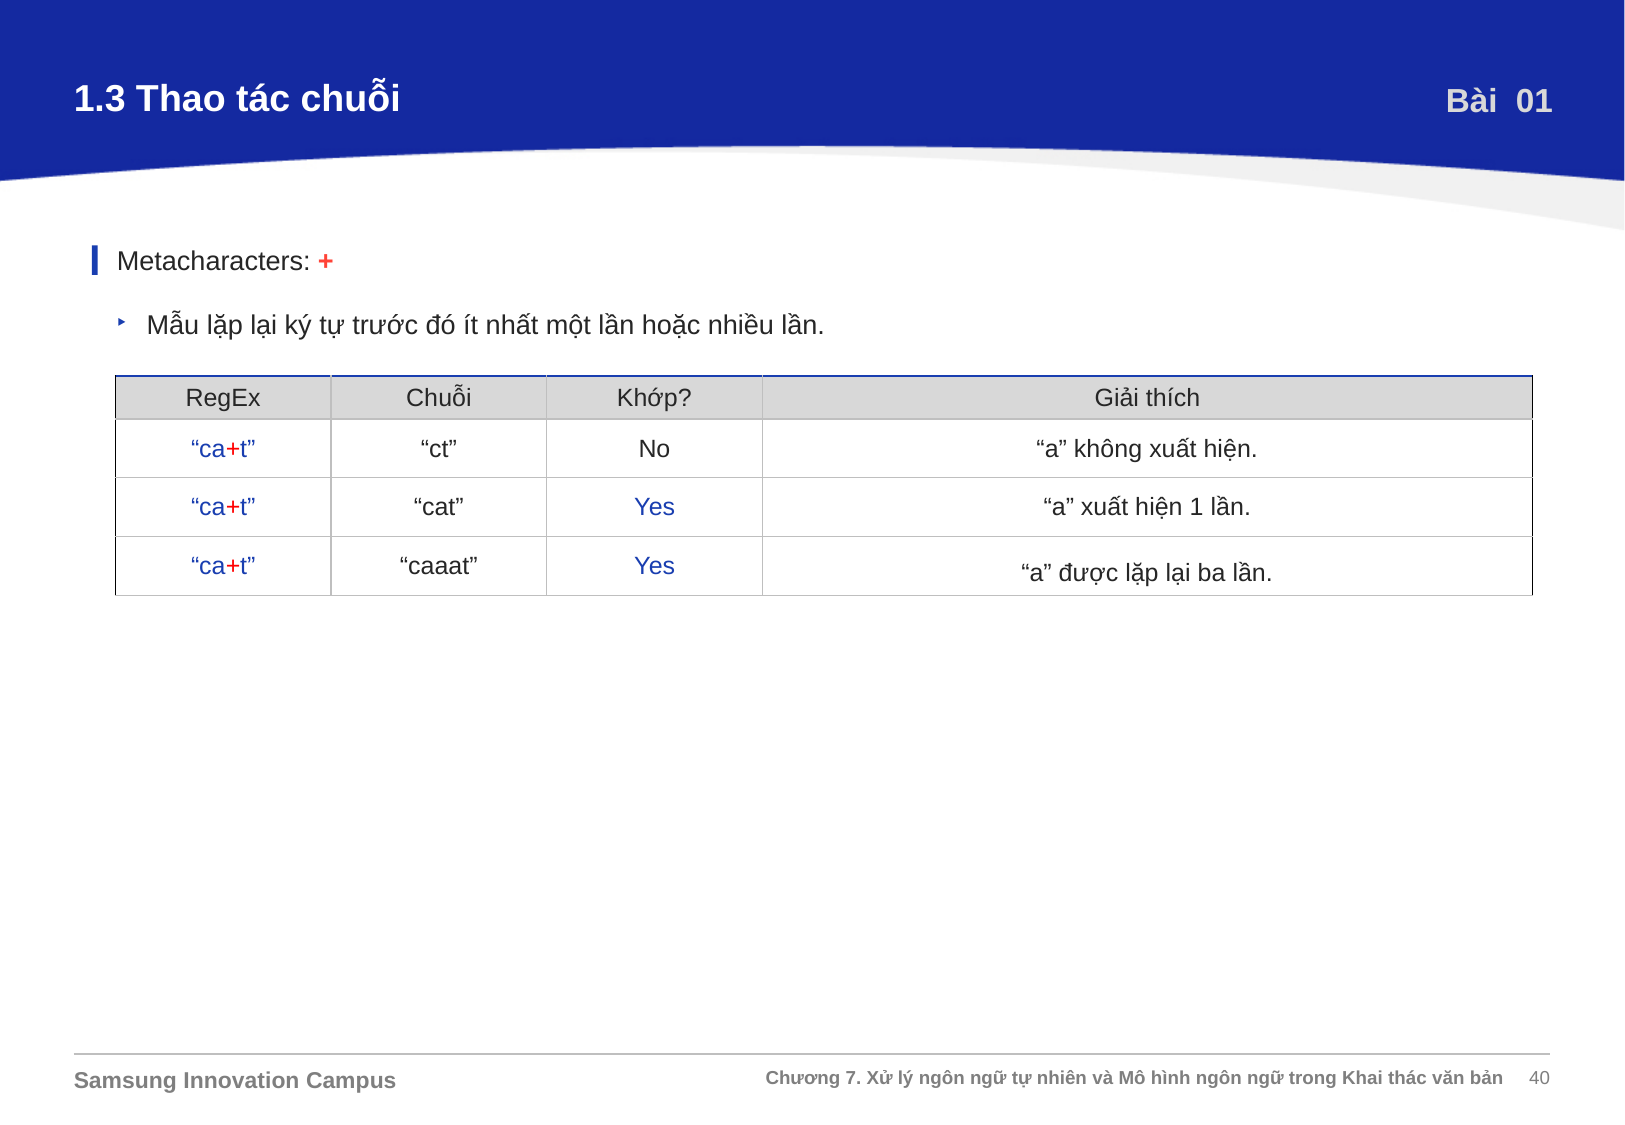

1.3 Thao tác chuỗi
Bài  01
Metacharacters: +

Mẫu lặp lại ký tự trước đó ít nhất một lần hoặc nhiều lần.
| RegEx | Chuỗi | Khớp? | Giải thích |
| --- | --- | --- | --- |
| “ca+t” | “ct” | No | “a” không xuất hiện. |
| “ca+t” | “cat” | Yes | “a” xuất hiện 1 lần. |
| “ca+t” | “caaat” | Yes | “a” được lặp lại ba lần. |